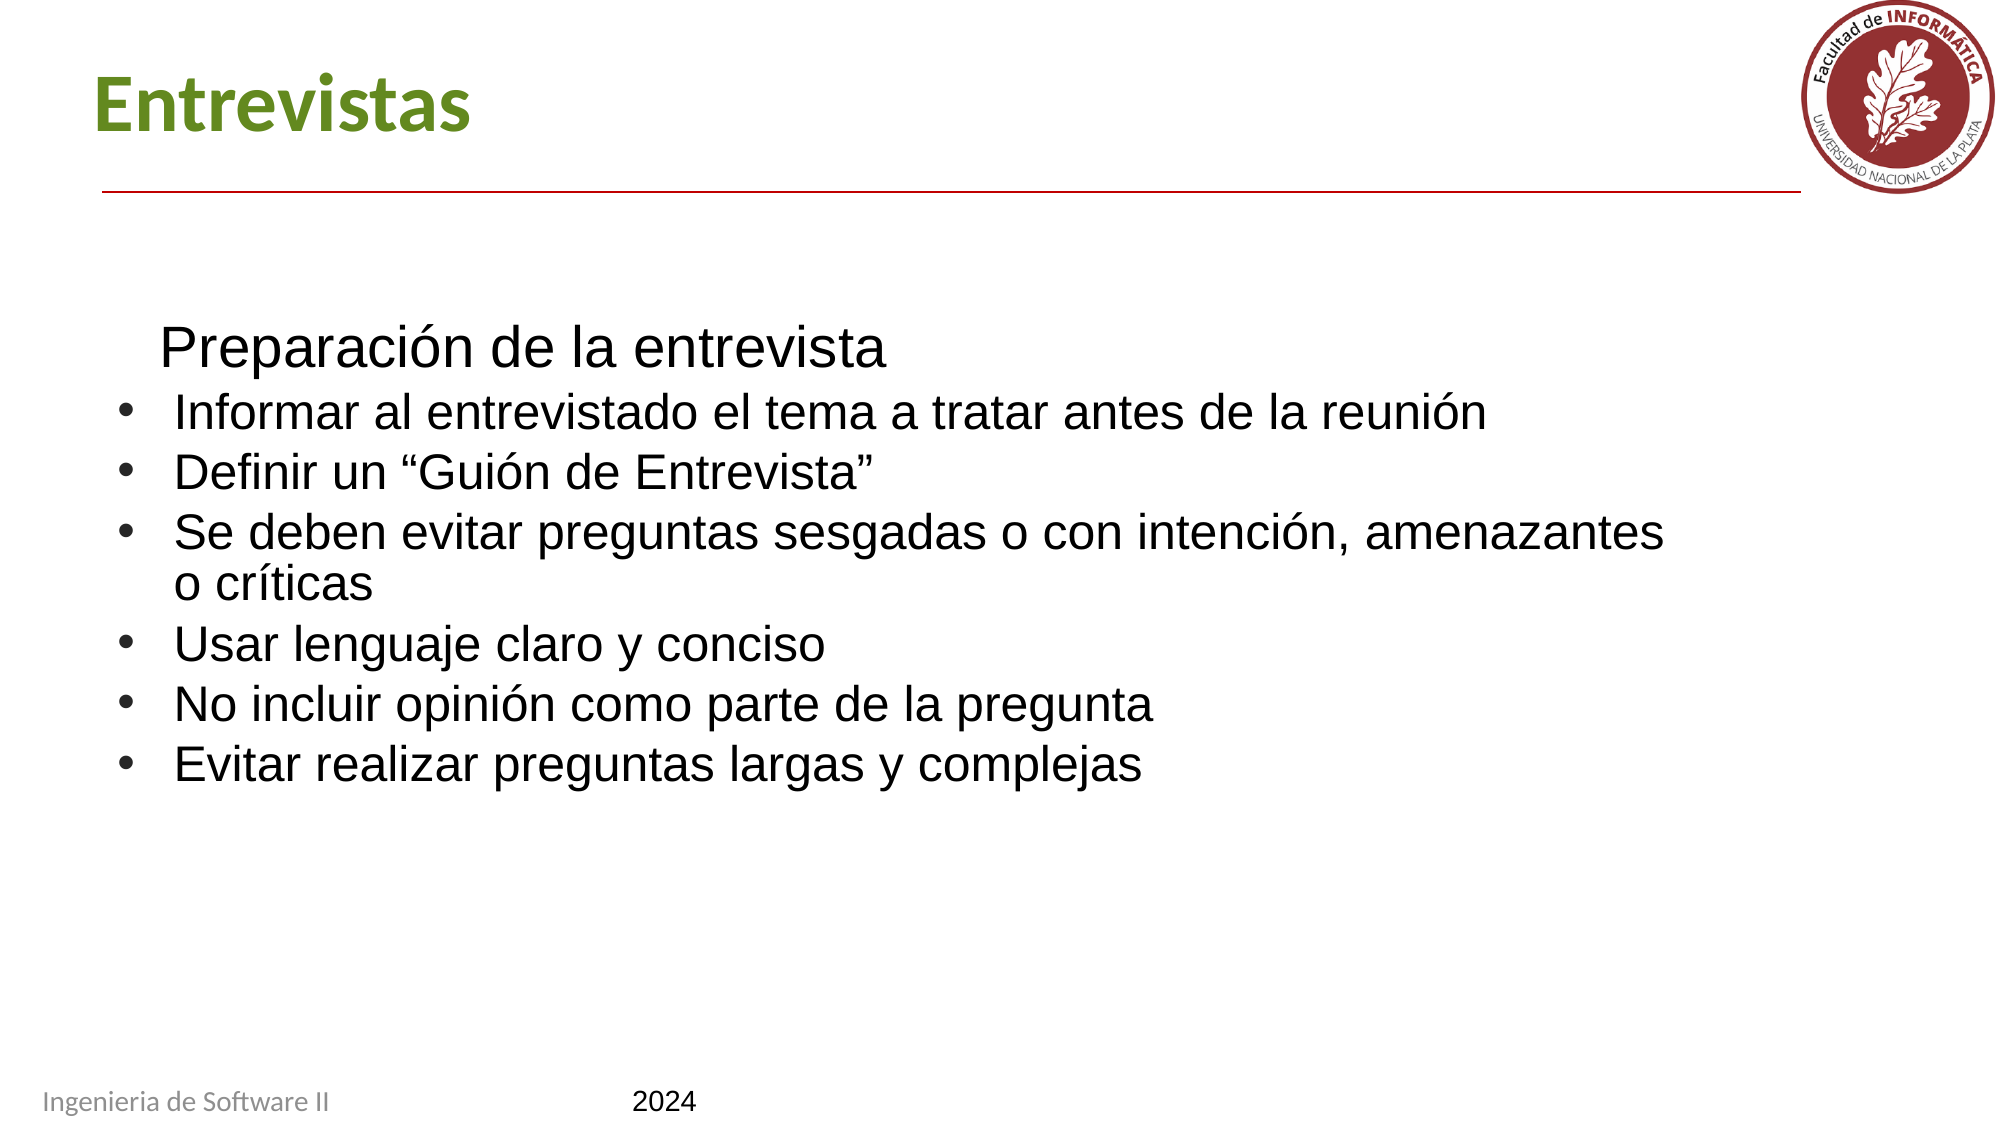

# Entrevistas
Preparación de la entrevista
Informar al entrevistado el tema a tratar antes de la reunión
Definir un “Guión de Entrevista”
Se deben evitar preguntas sesgadas o con intención, amenazantes o críticas
Usar lenguaje claro y conciso
No incluir opinión como parte de la pregunta
Evitar realizar preguntas largas y complejas